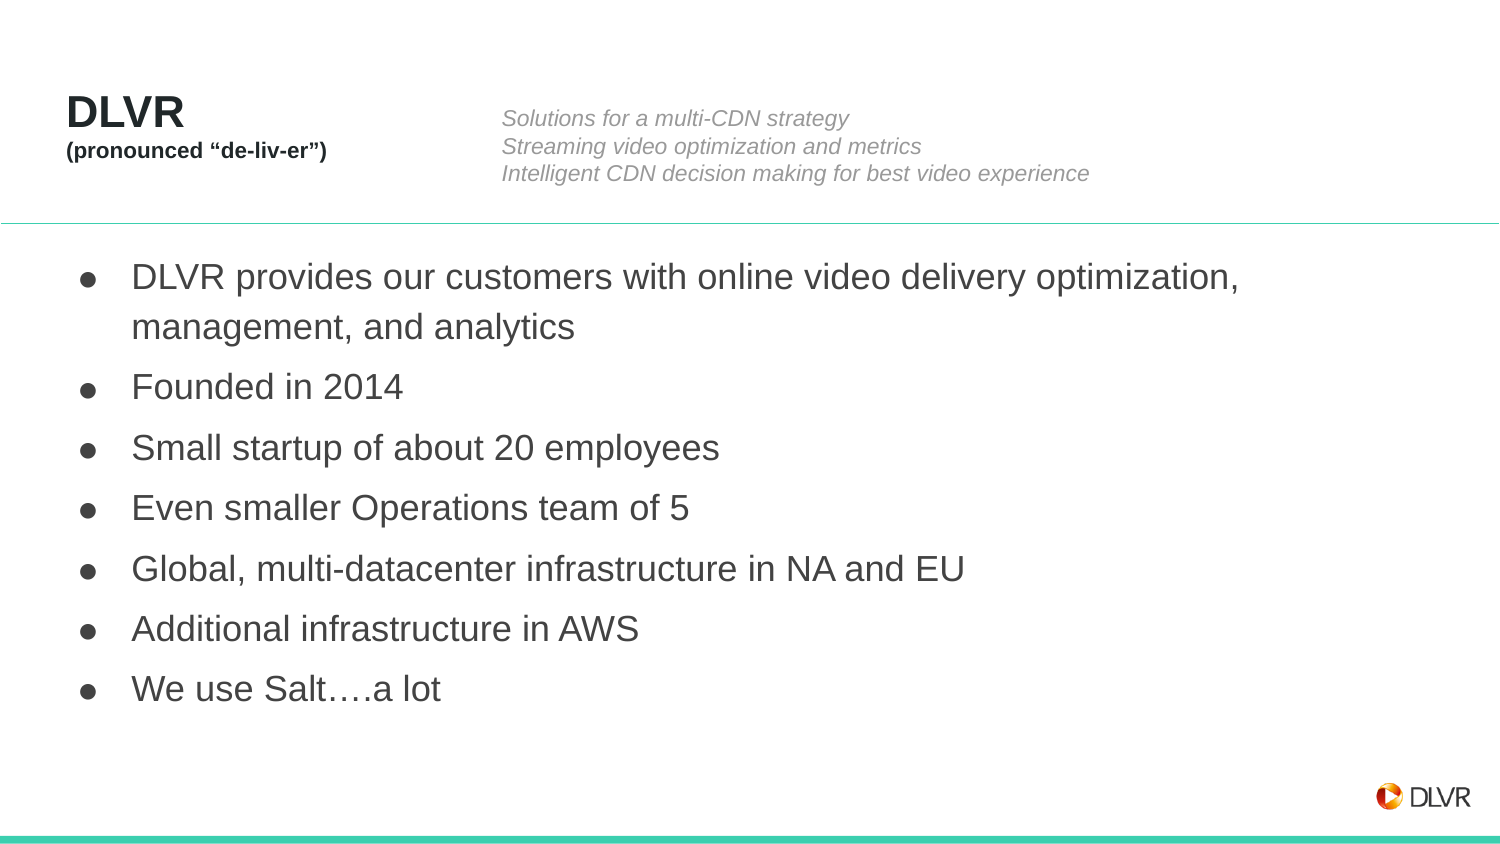

# DLVR
(pronounced “de-liv-er”)
Solutions for a multi-CDN strategy
Streaming video optimization and metrics
Intelligent CDN decision making for best video experience

DLVR provides our customers with online video delivery optimization, management, and analytics
Founded in 2014
Small startup of about 20 employees
Even smaller Operations team of 5
Global, multi-datacenter infrastructure in NA and EU
Additional infrastructure in AWS
We use Salt….a lot